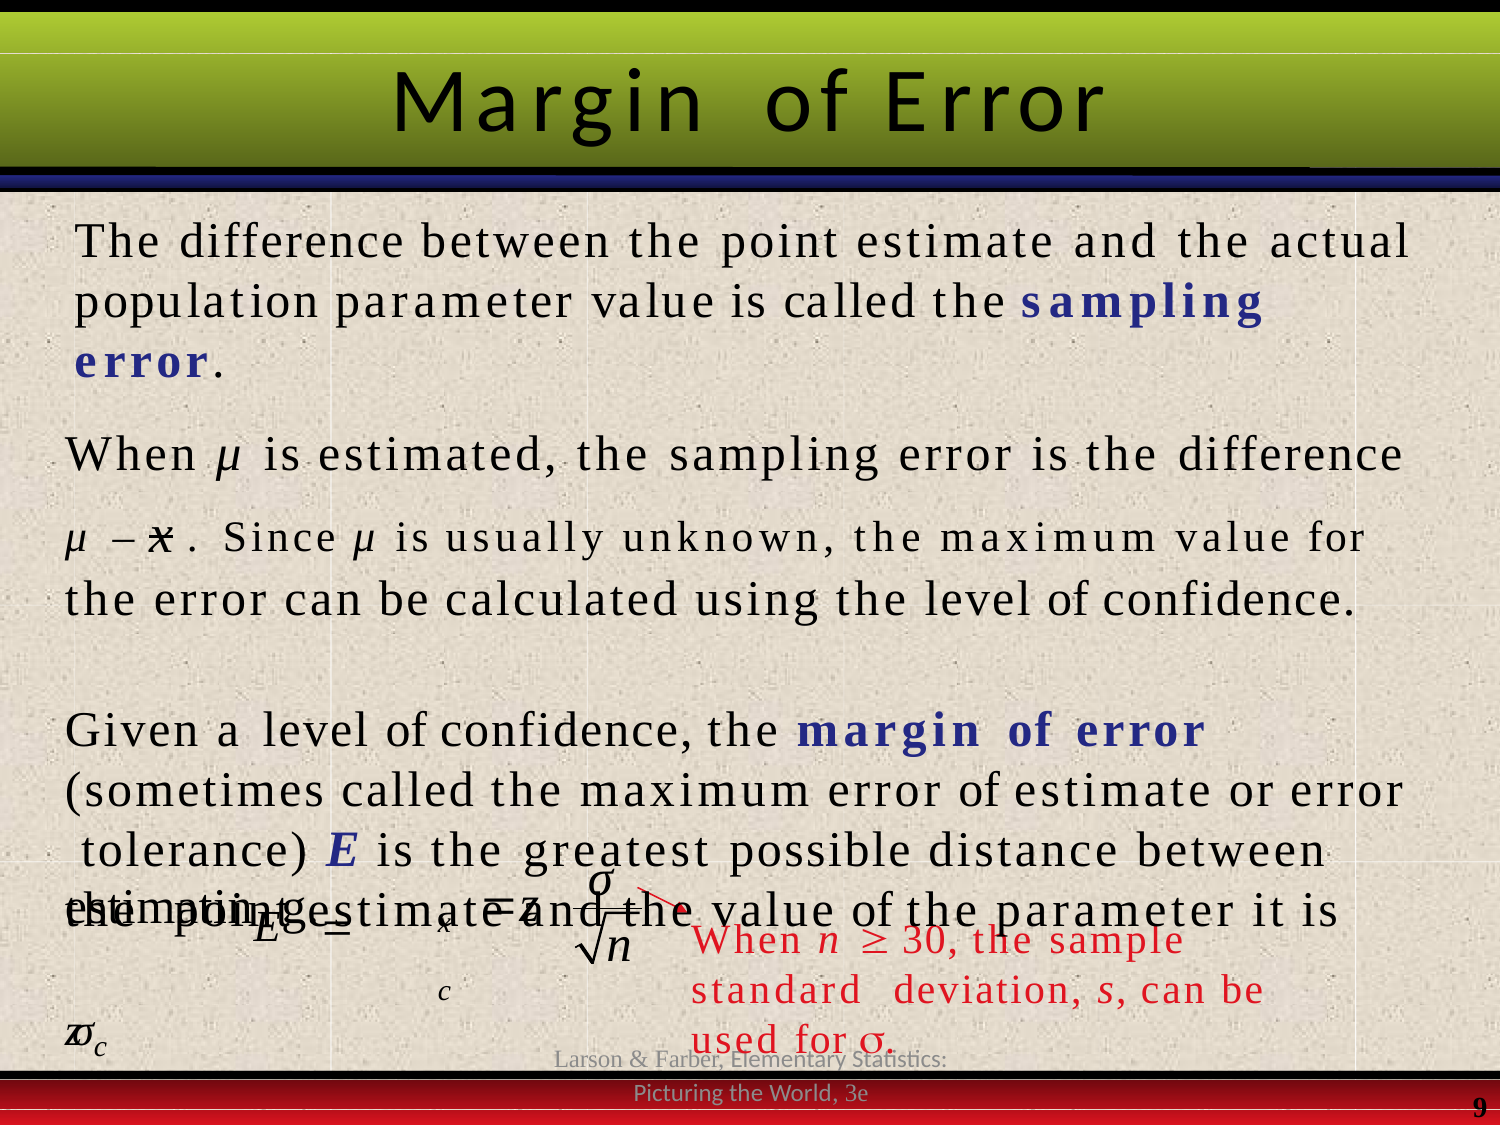

# Margin	of	Error

The difference between the point estimate and the actual  population parameter value is called the sampling	error.
When μ is estimated, the sampling error is the difference  μ – x .	Since μ is usually unknown, the maximum value for  the error can be calculated using the level of confidence.

Given a level of confidence, the margin	of	error  (sometimes called the maximum error of estimate or error  tolerance) E is the greatest possible distance between the  point estimate and the value of the parameter it is
σ
estimatinEg.= zσc
x	=z c

When n ≥ 30, the sample standard  deviation, s, can be used for σ.
n

Larson & Farber, Elementary Statistics: Picturing the World, 3e

9